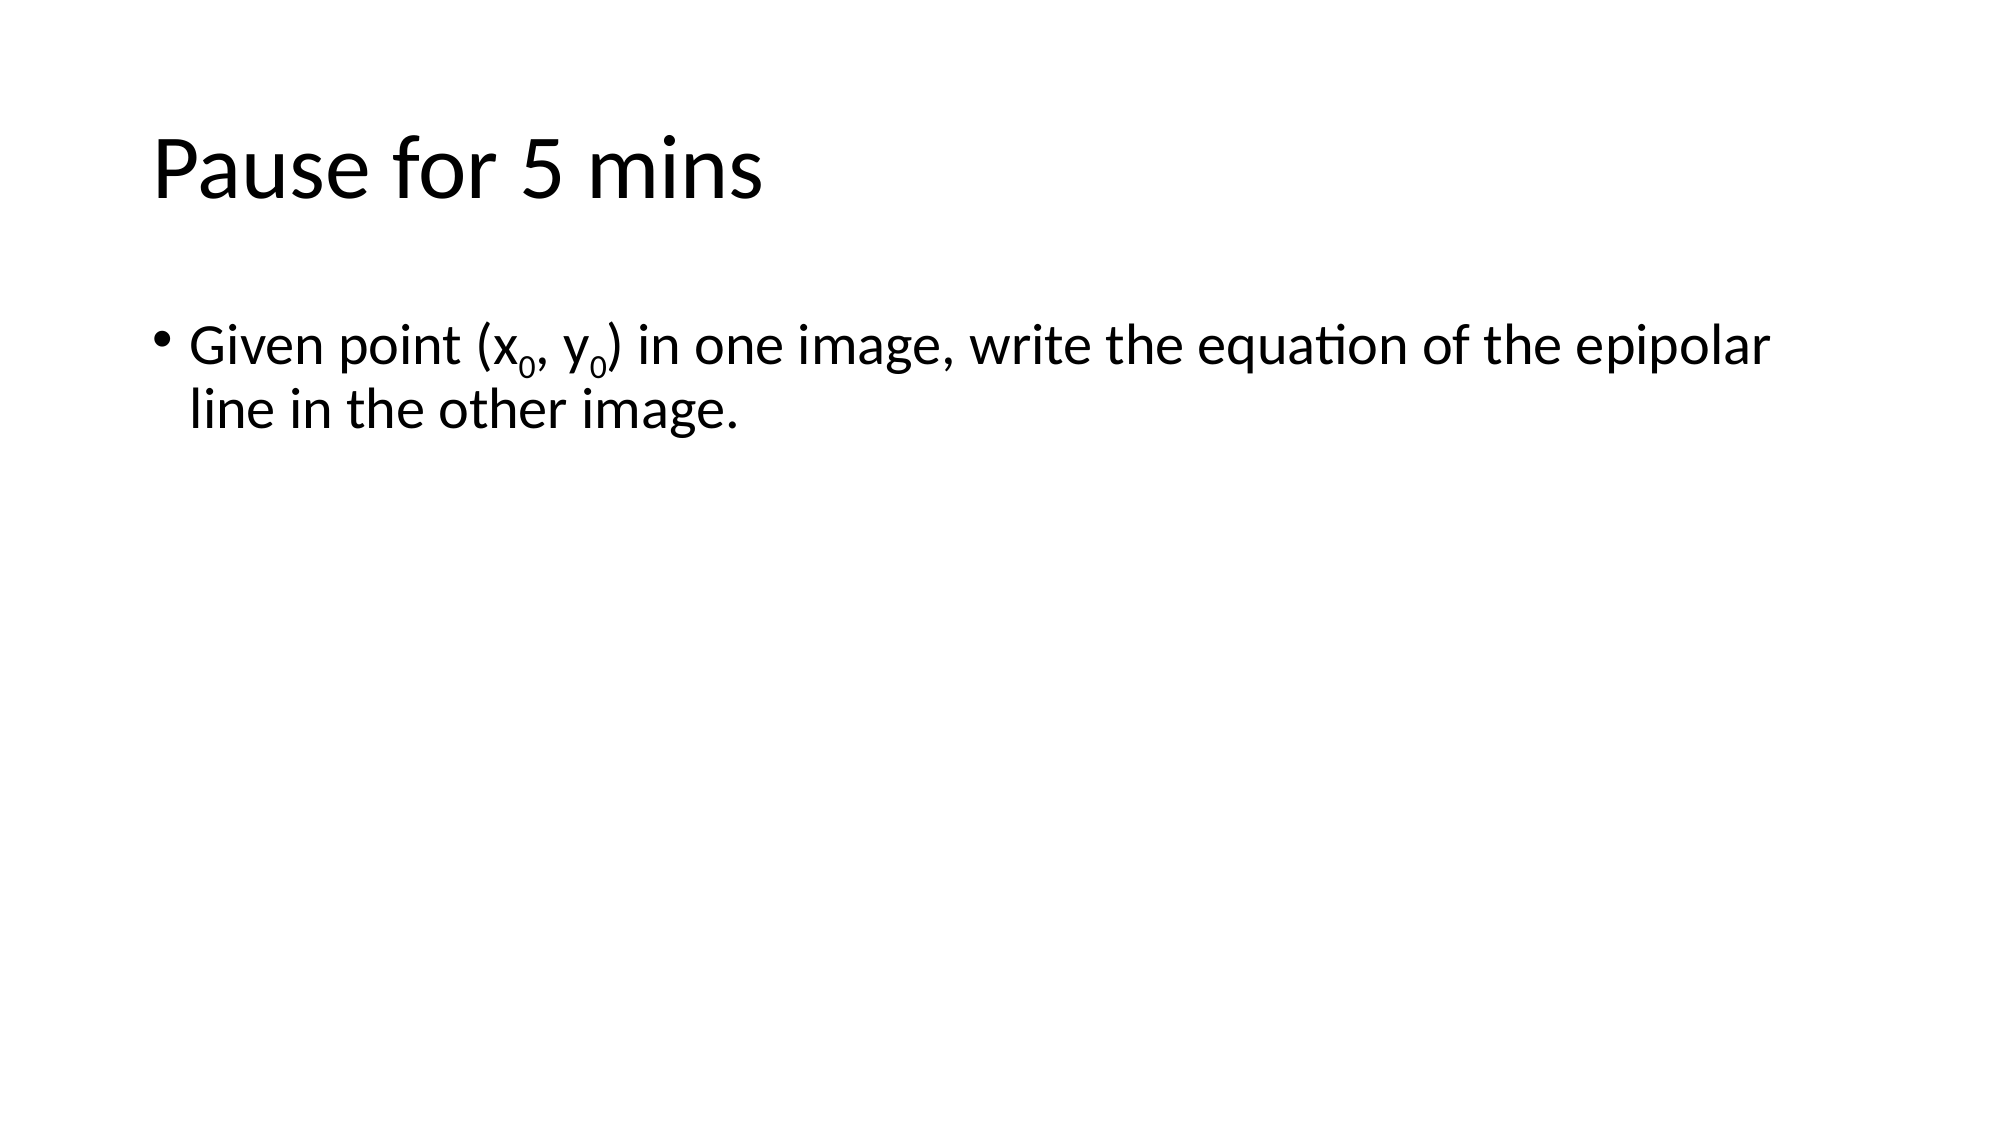

# Pause for 5 mins
Given point (x0, y0) in one image, write the equation of the epipolar line in the other image.